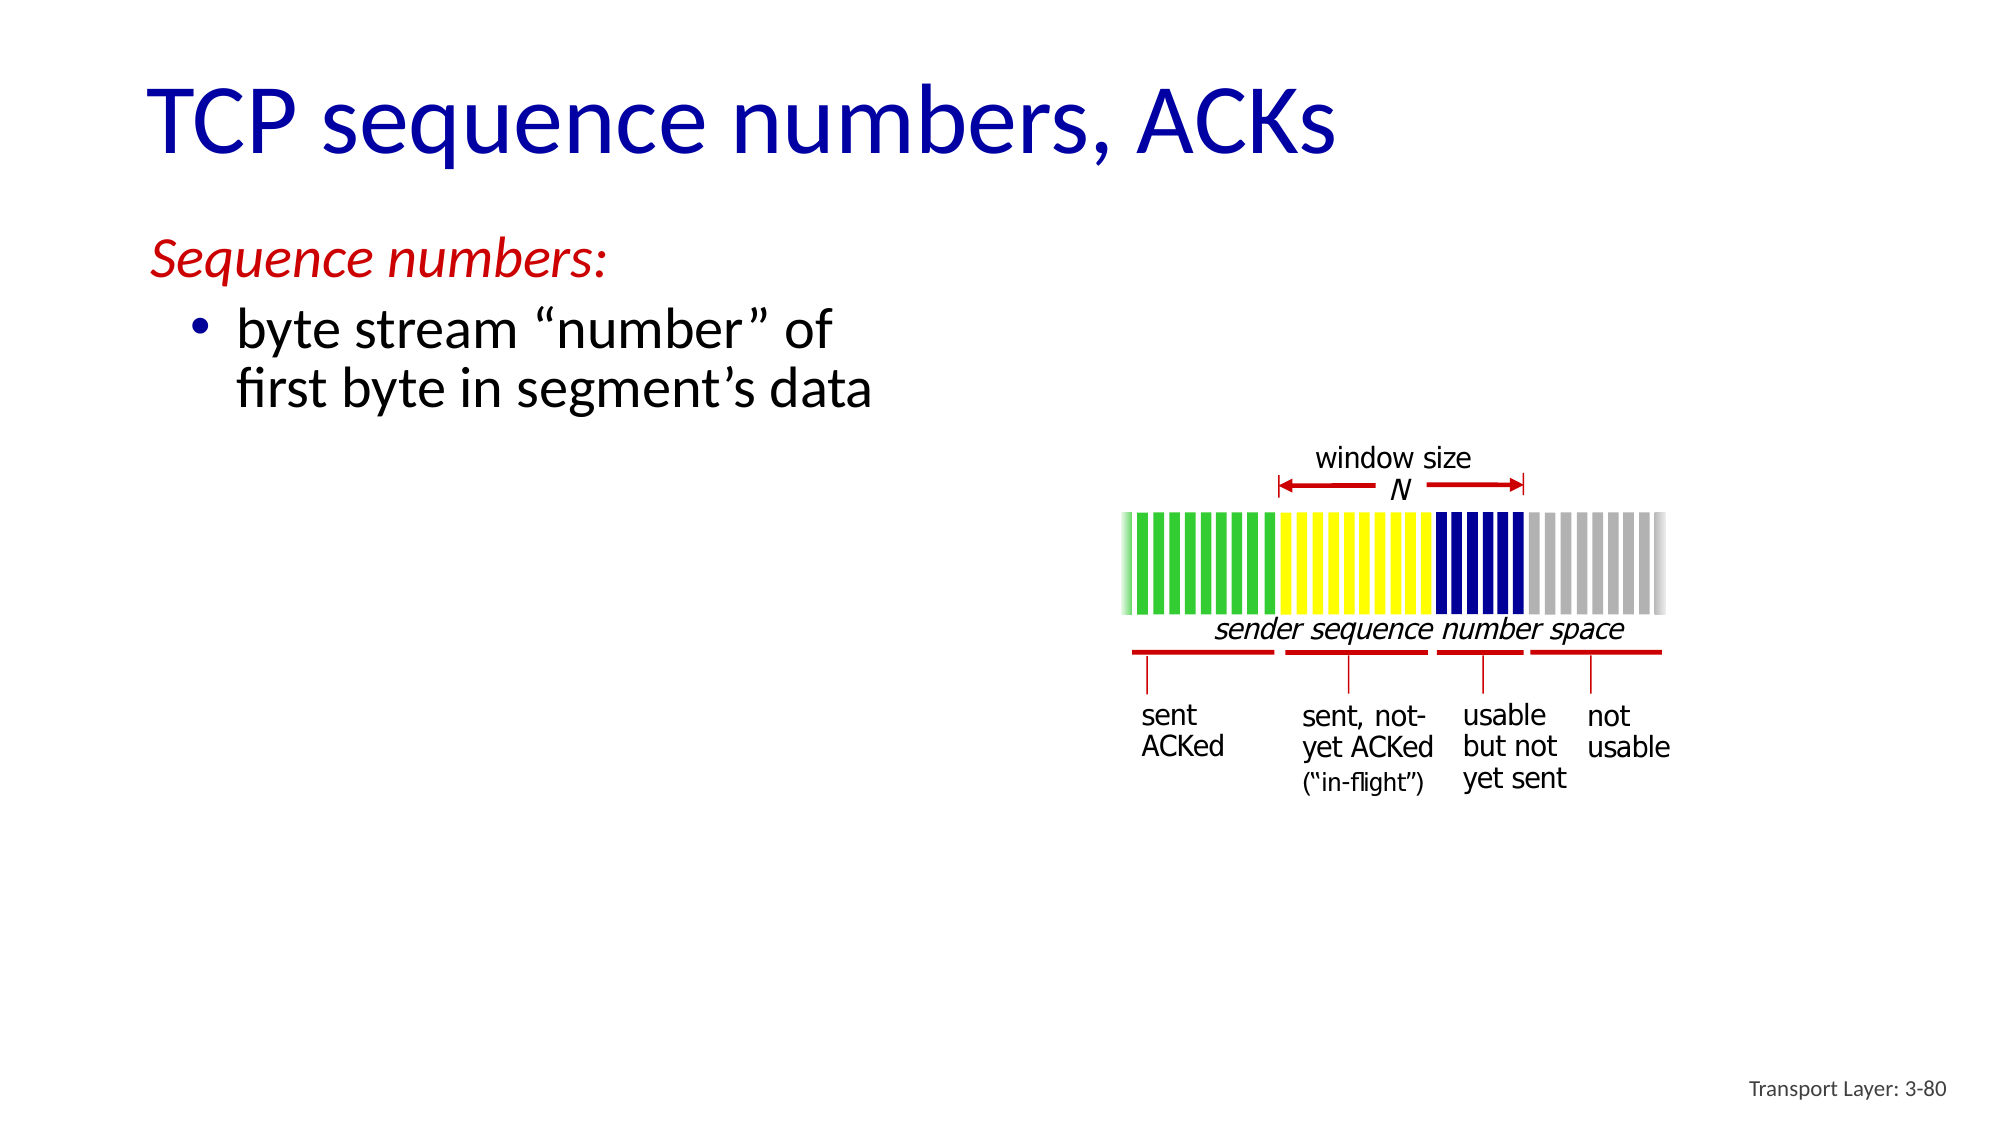

# TCP sequence numbers, ACKs
Sequence numbers:
byte stream “number” of first byte in segment’s data
window size
 N

sender sequence number space

sent
ACKed
usable
but not
yet sent
sent, not-yet ACKed
(“in-flight”)
not
usable
Transport Layer: 3-80